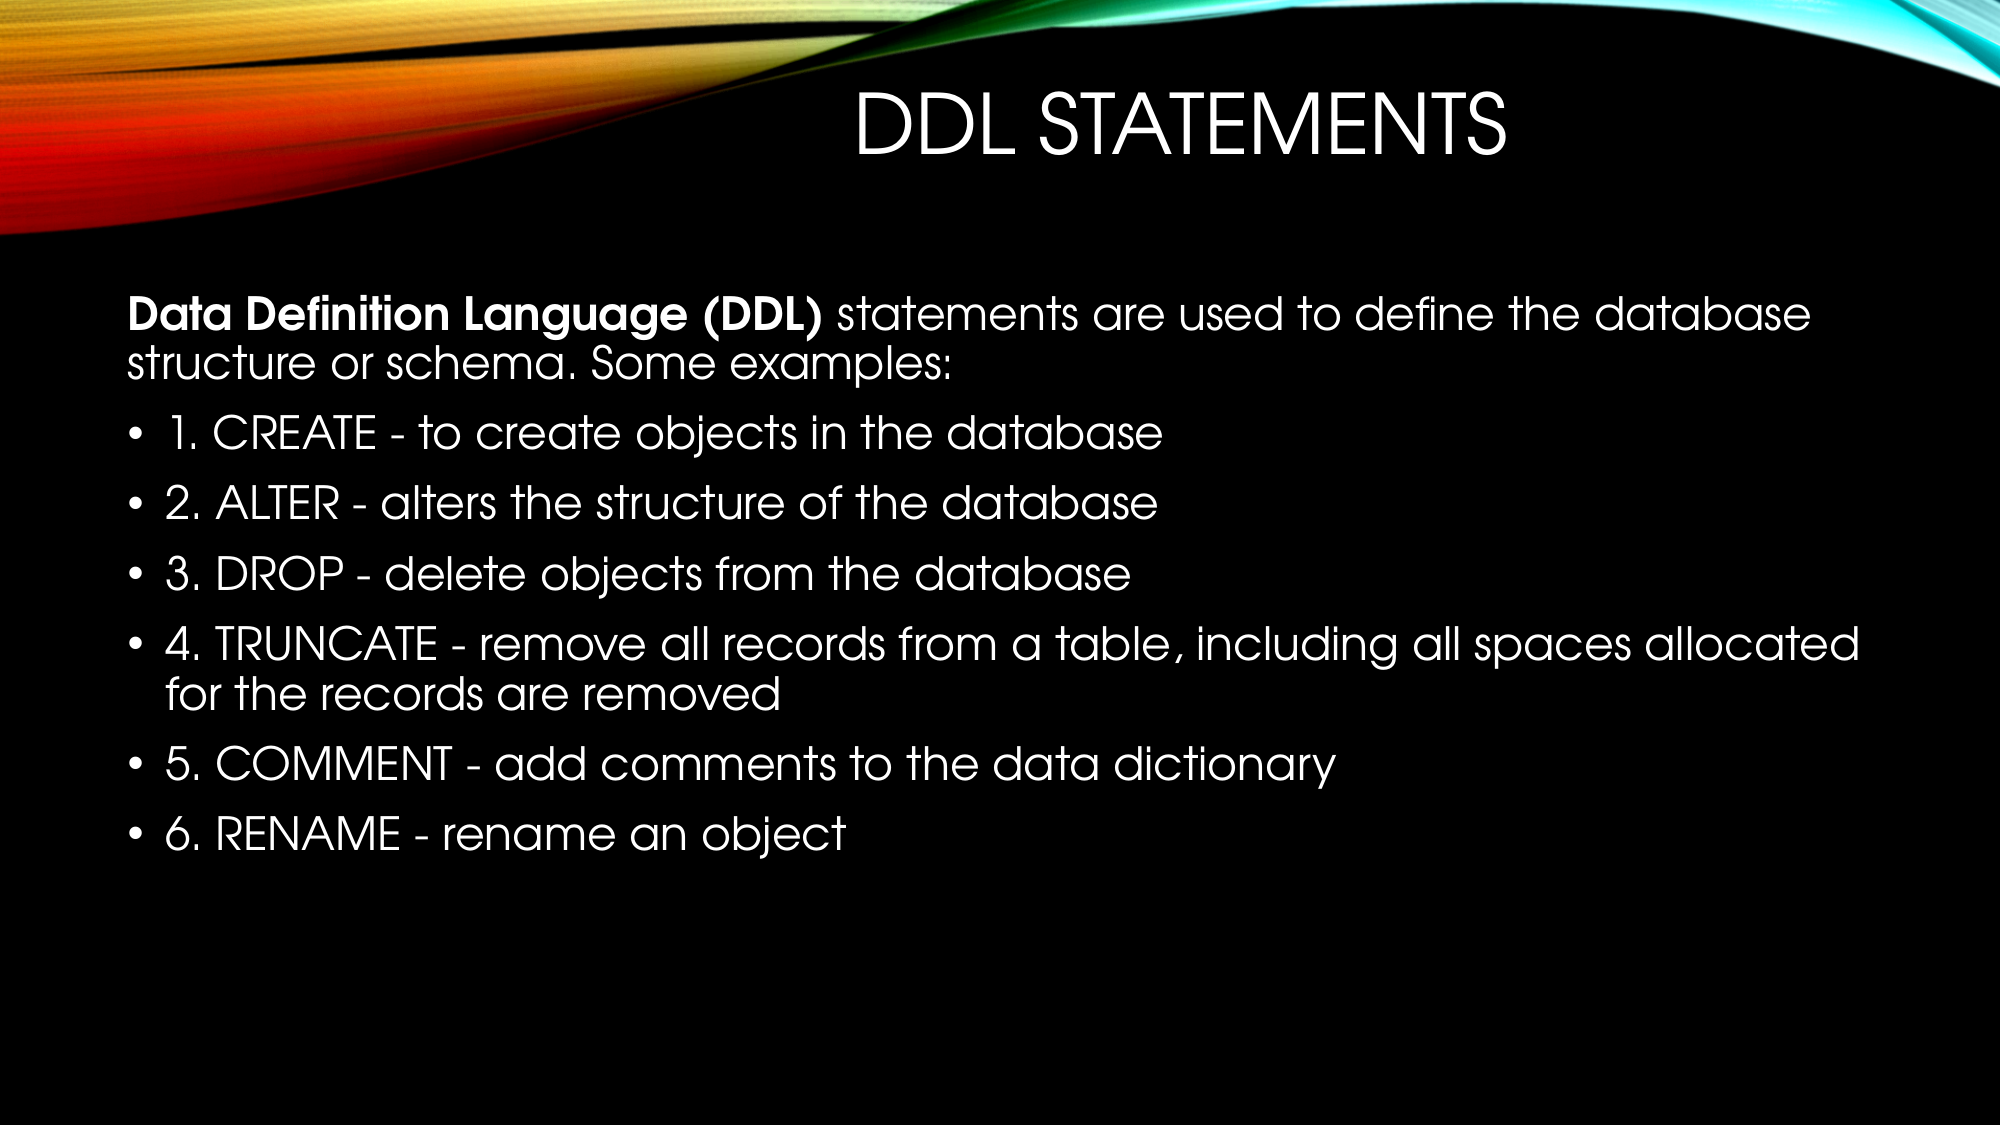

# DDL Statements
Data Definition Language (DDL) statements are used to define the database structure or schema. Some examples:
1. CREATE - to create objects in the database
2. ALTER - alters the structure of the database
3. DROP - delete objects from the database
4. TRUNCATE - remove all records from a table, including all spaces allocated for the records are removed
5. COMMENT - add comments to the data dictionary
6. RENAME - rename an object